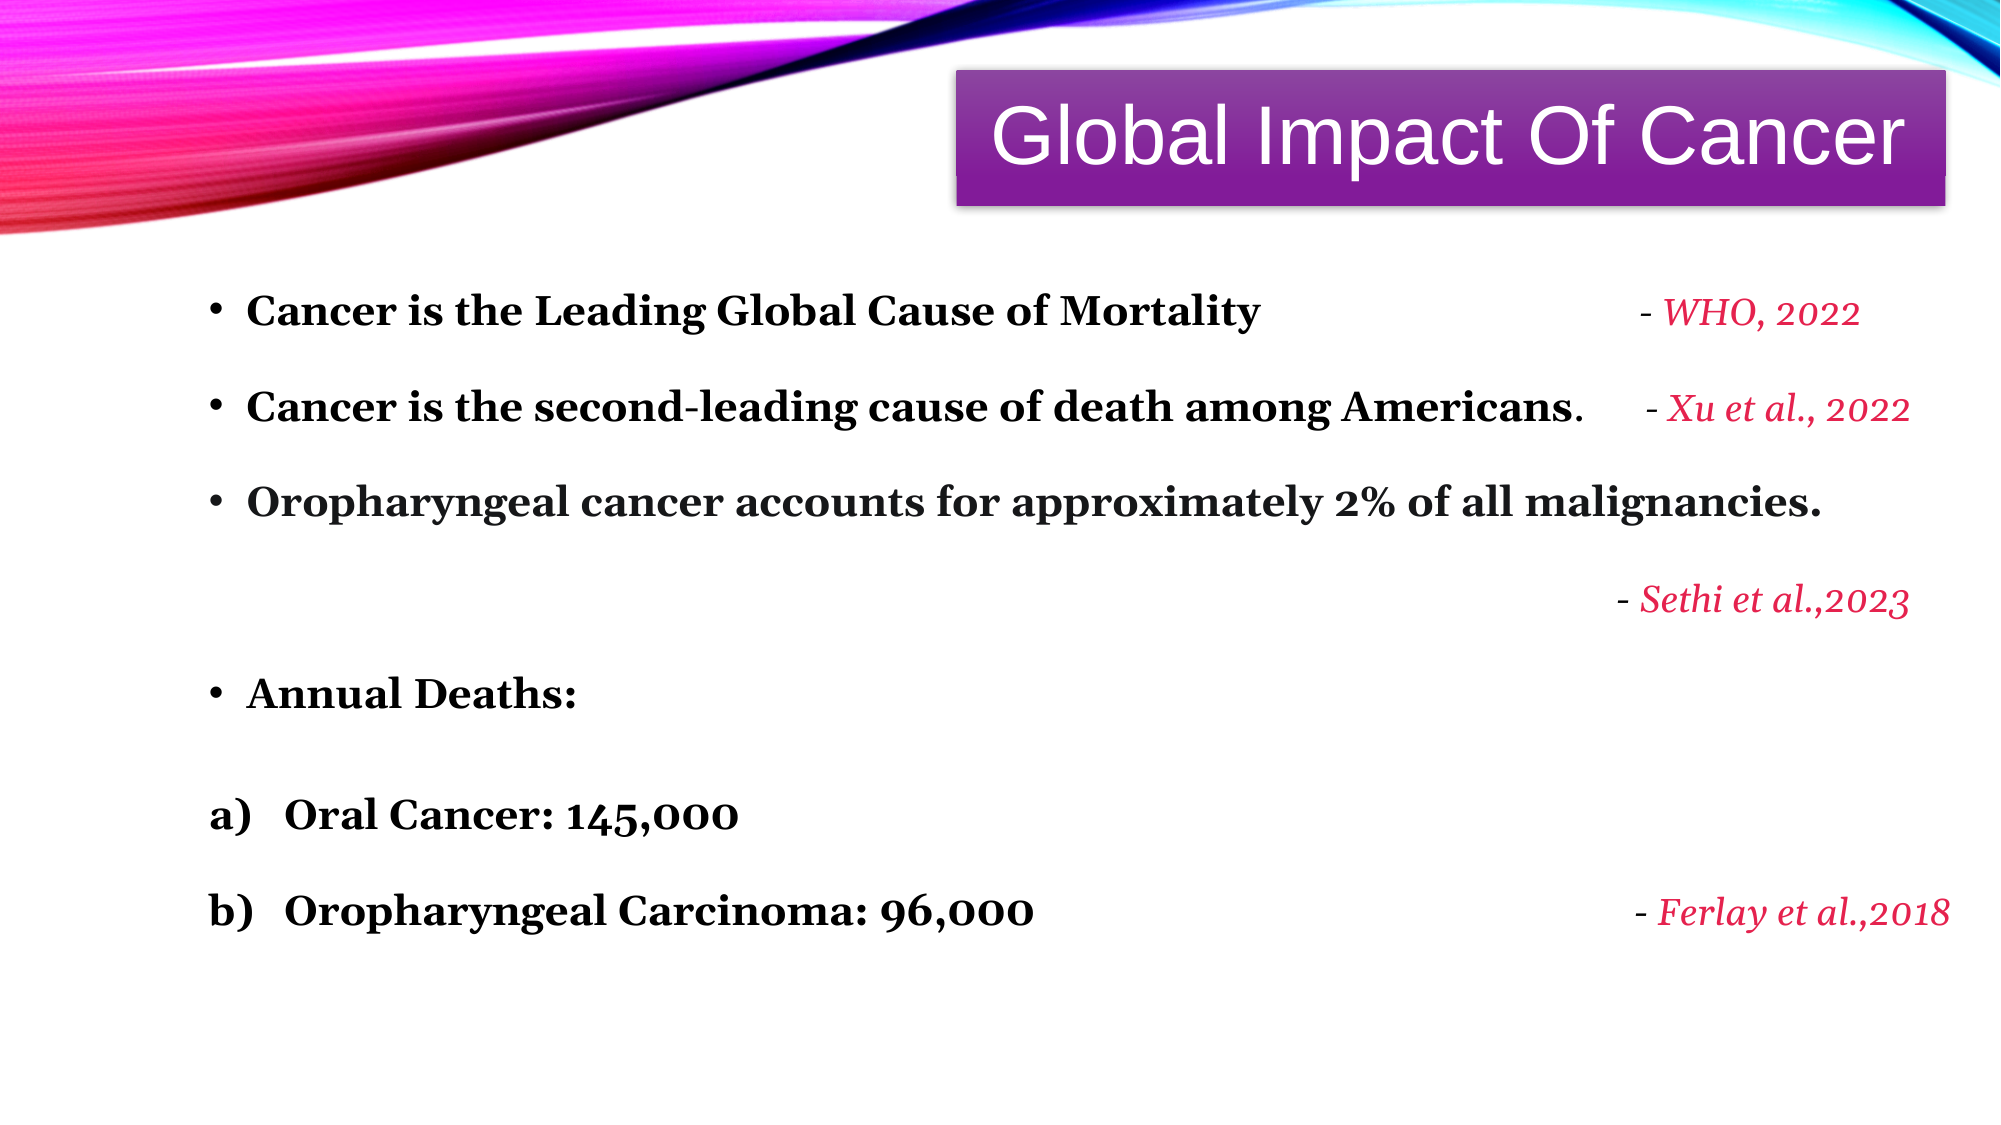

# Global Impact Of Cancer
Cancer is the Leading Global Cause of Mortality                                    - WHO, 2022
Cancer is the second-leading cause of death among Americans.      - Xu et al., 2022
Oropharyngeal cancer accounts for approximately 2% of all malignancies.
                                                                                                                                      - Sethi et al.,2023
Annual Deaths:
Oral Cancer: 145,000
Oropharyngeal Carcinoma: 96,000                                                         - Ferlay et al.,2018